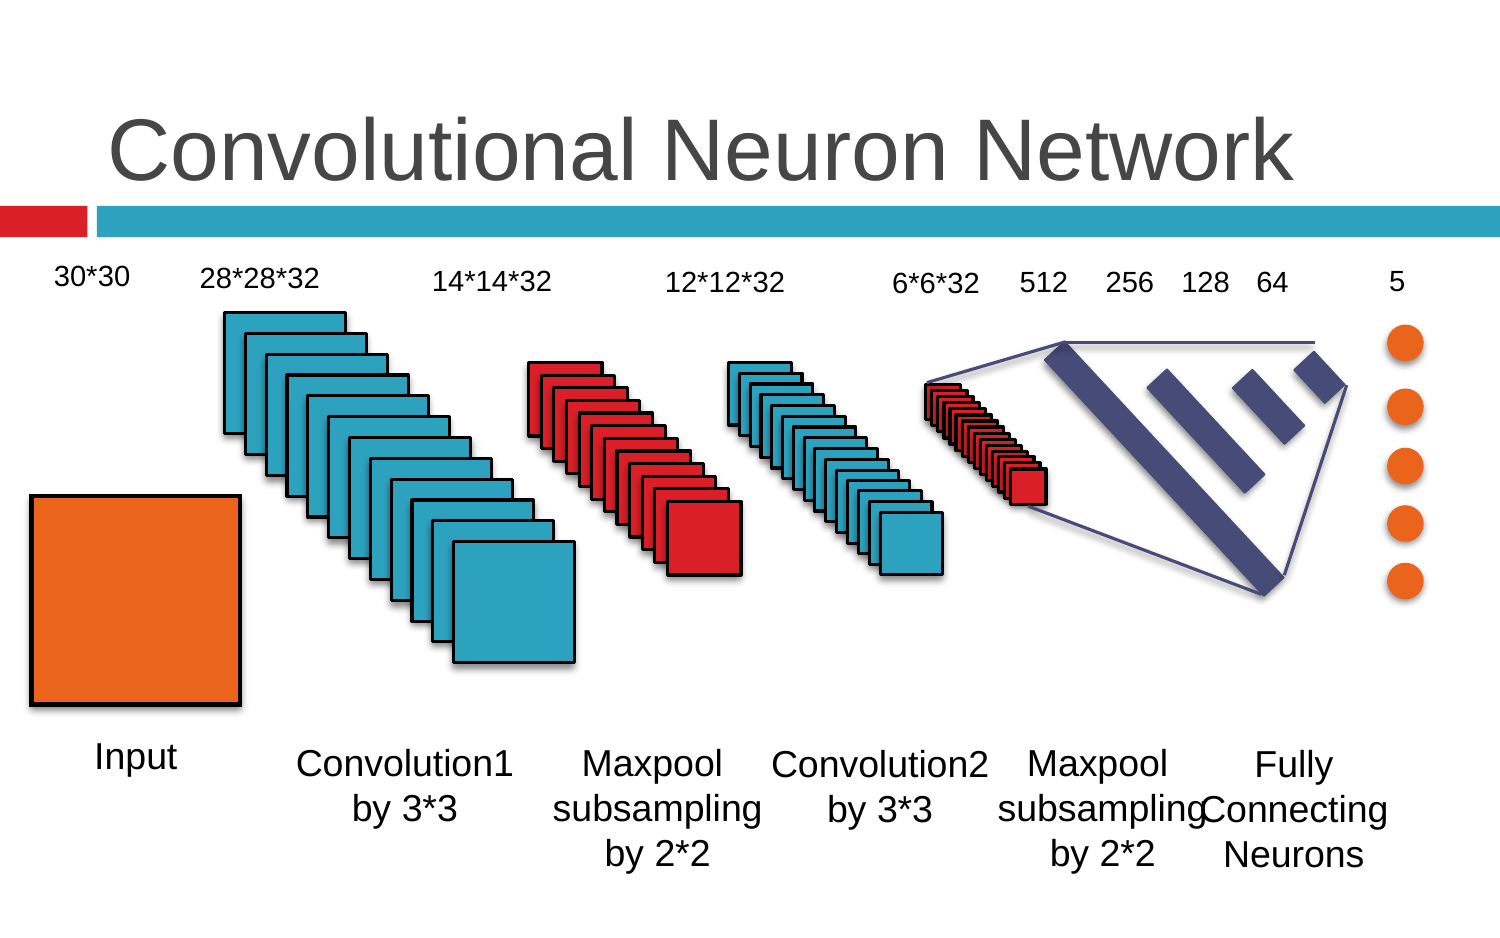

# Convolutional Neuron Network
30*30
28*28*32
14*14*32
5
512
12*12*32
256
128
64
6*6*32

Input
Convolution1
by 3*3
Maxpool
subsampling
by 2*2
Maxpool
subsampling
by 2*2
Convolution2
by 3*3
Fully
Connecting
Neurons